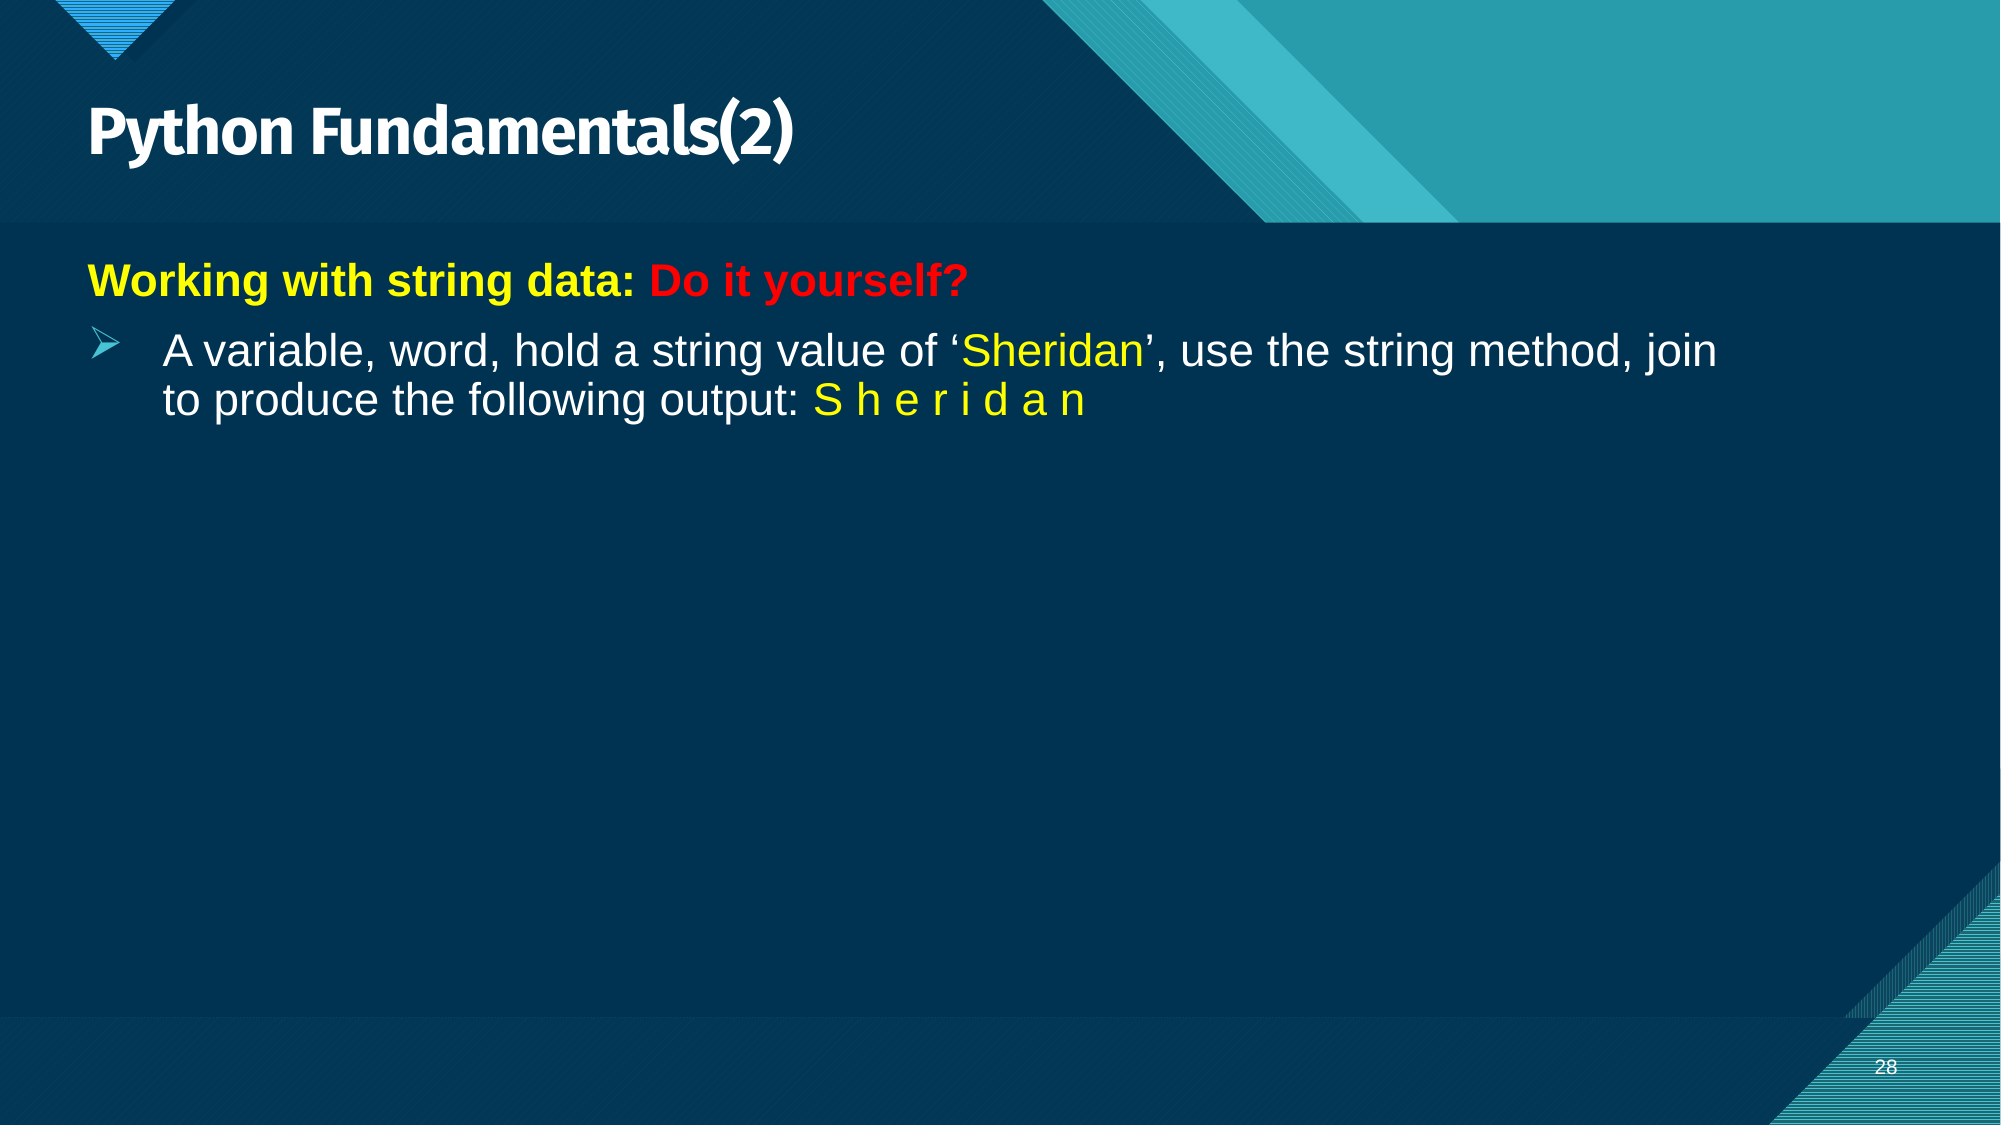

# Python Fundamentals(2)
Working with string data: Do it yourself?
A variable, word, hold a string value of ‘Sheridan’, use the string method, join to produce the following output: S h e r i d a n

28